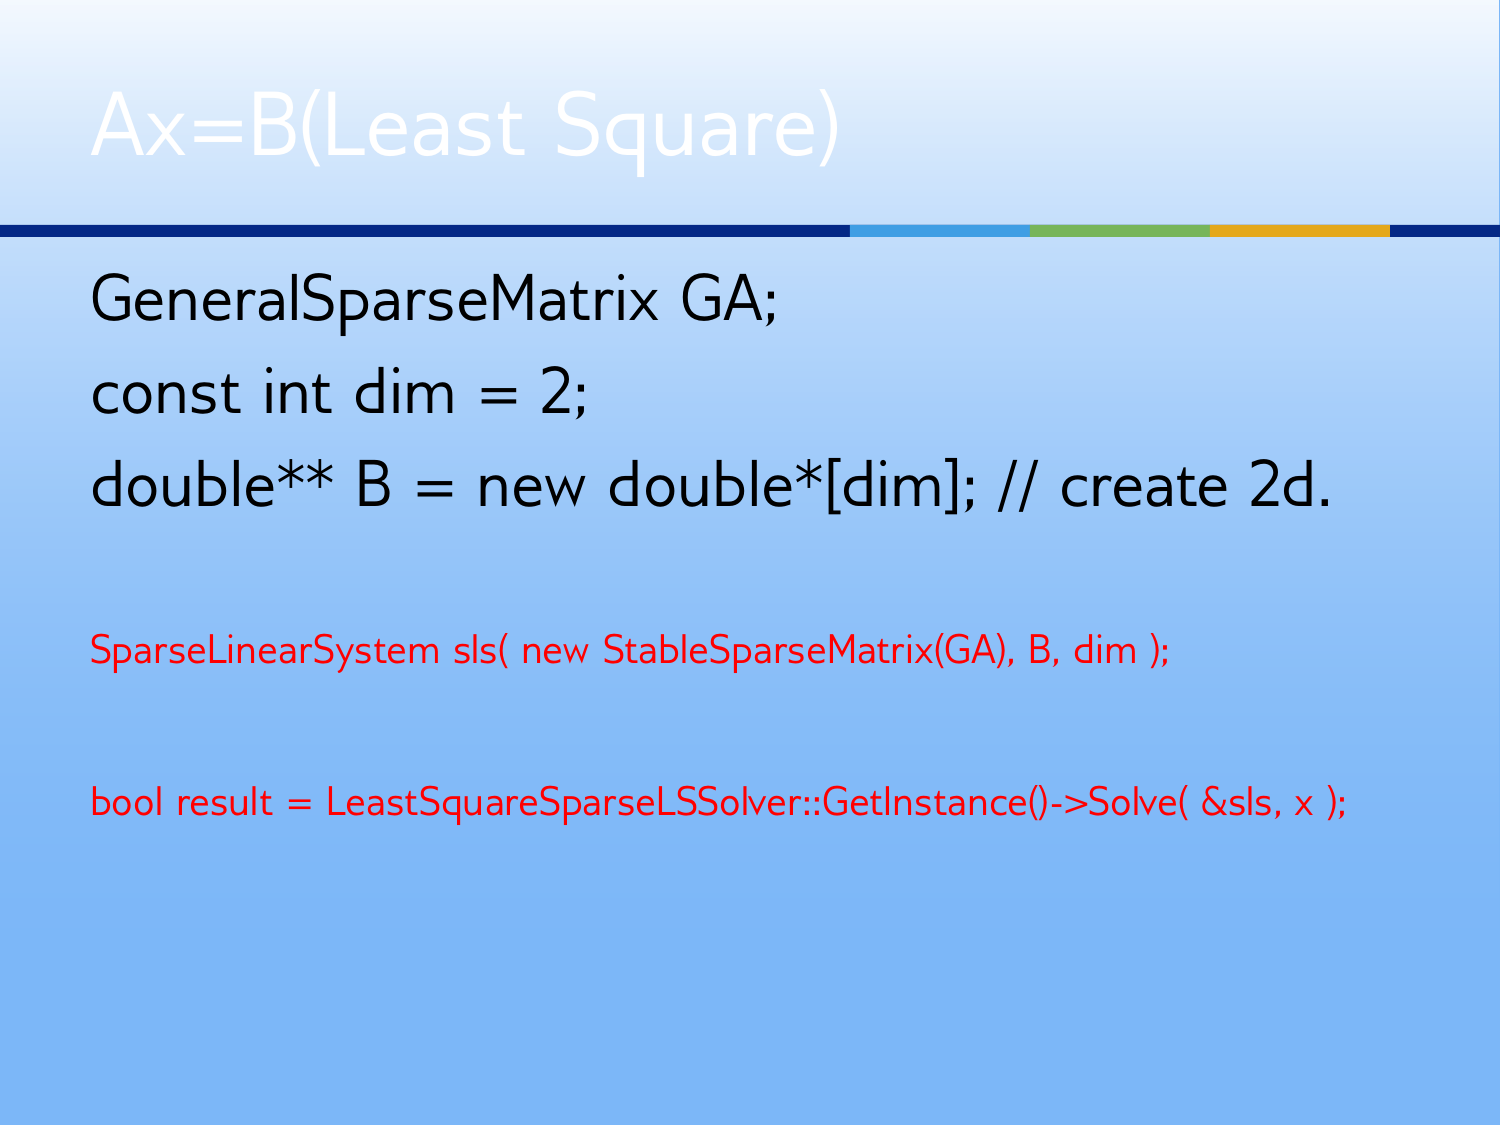

# Ax=B(Least Square)
GeneralSparseMatrix GA;
const int dim = 2;
double** B = new double*[dim]; // create 2d.

SparseLinearSystem sls( new StableSparseMatrix(GA), B, dim );

bool result = LeastSquareSparseLSSolver::GetInstance()->Solve( &sls, x );